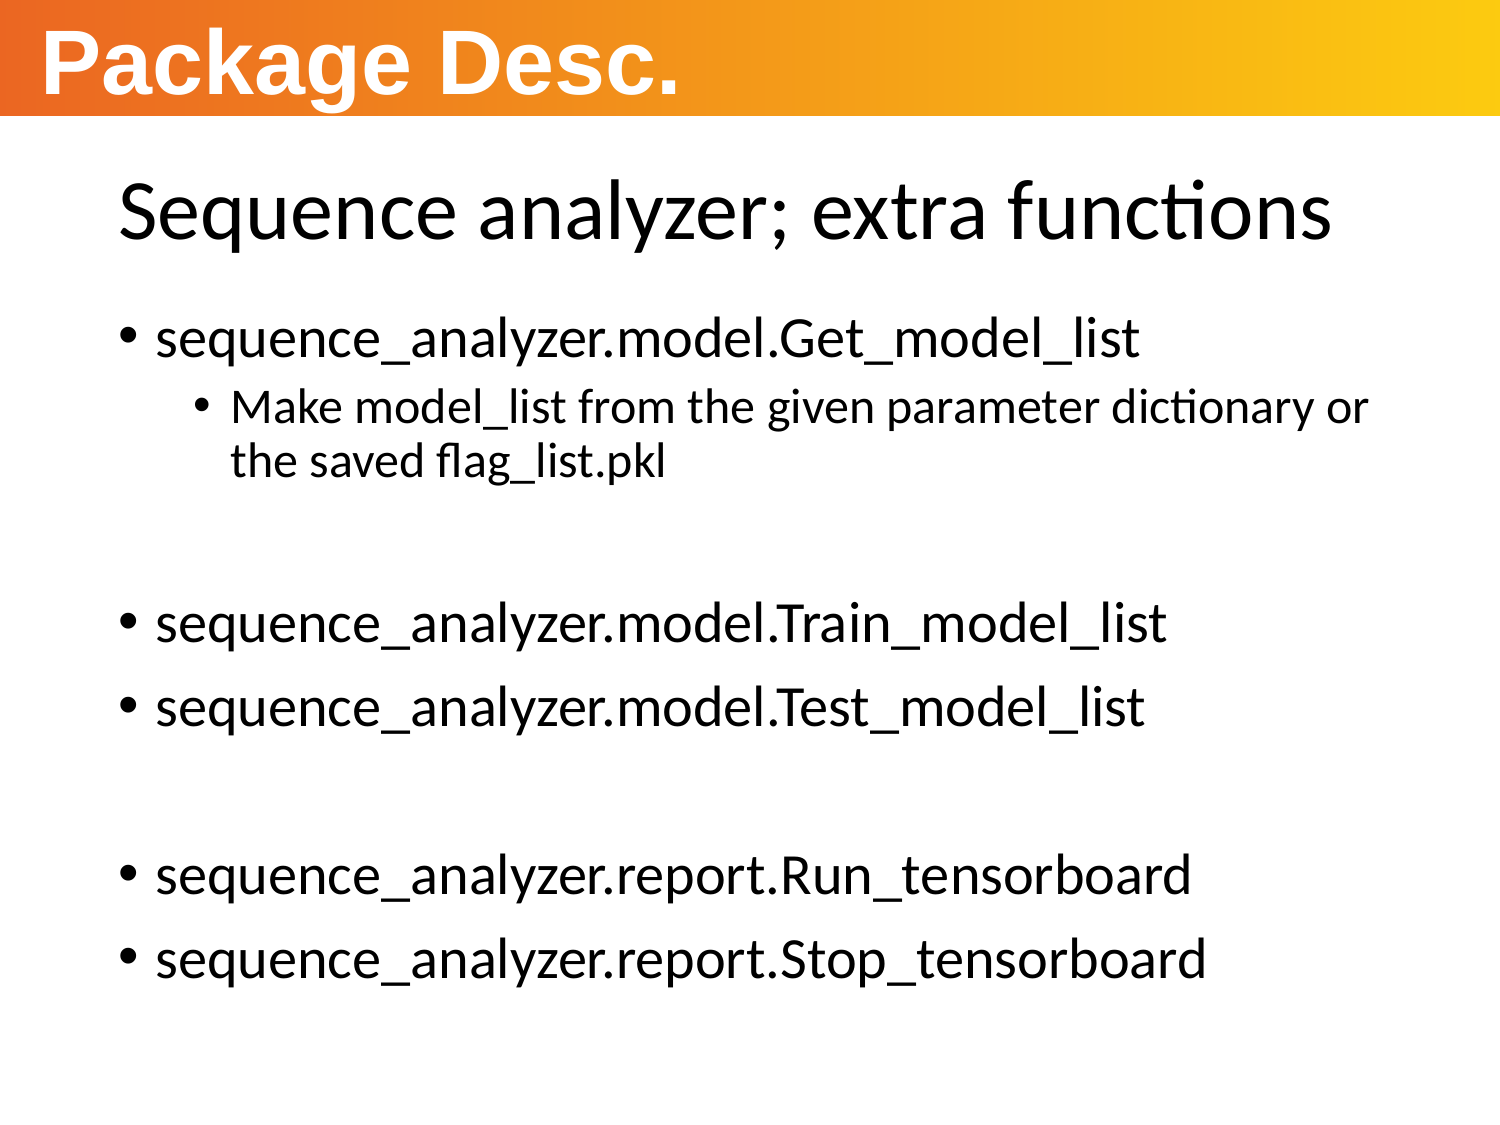

Package Desc.
# Sequence analyzer; extra functions
sequence_analyzer.model.Get_model_list
Make model_list from the given parameter dictionary or the saved flag_list.pkl

sequence_analyzer.model.Train_model_list
sequence_analyzer.model.Test_model_list

sequence_analyzer.report.Run_tensorboard
sequence_analyzer.report.Stop_tensorboard